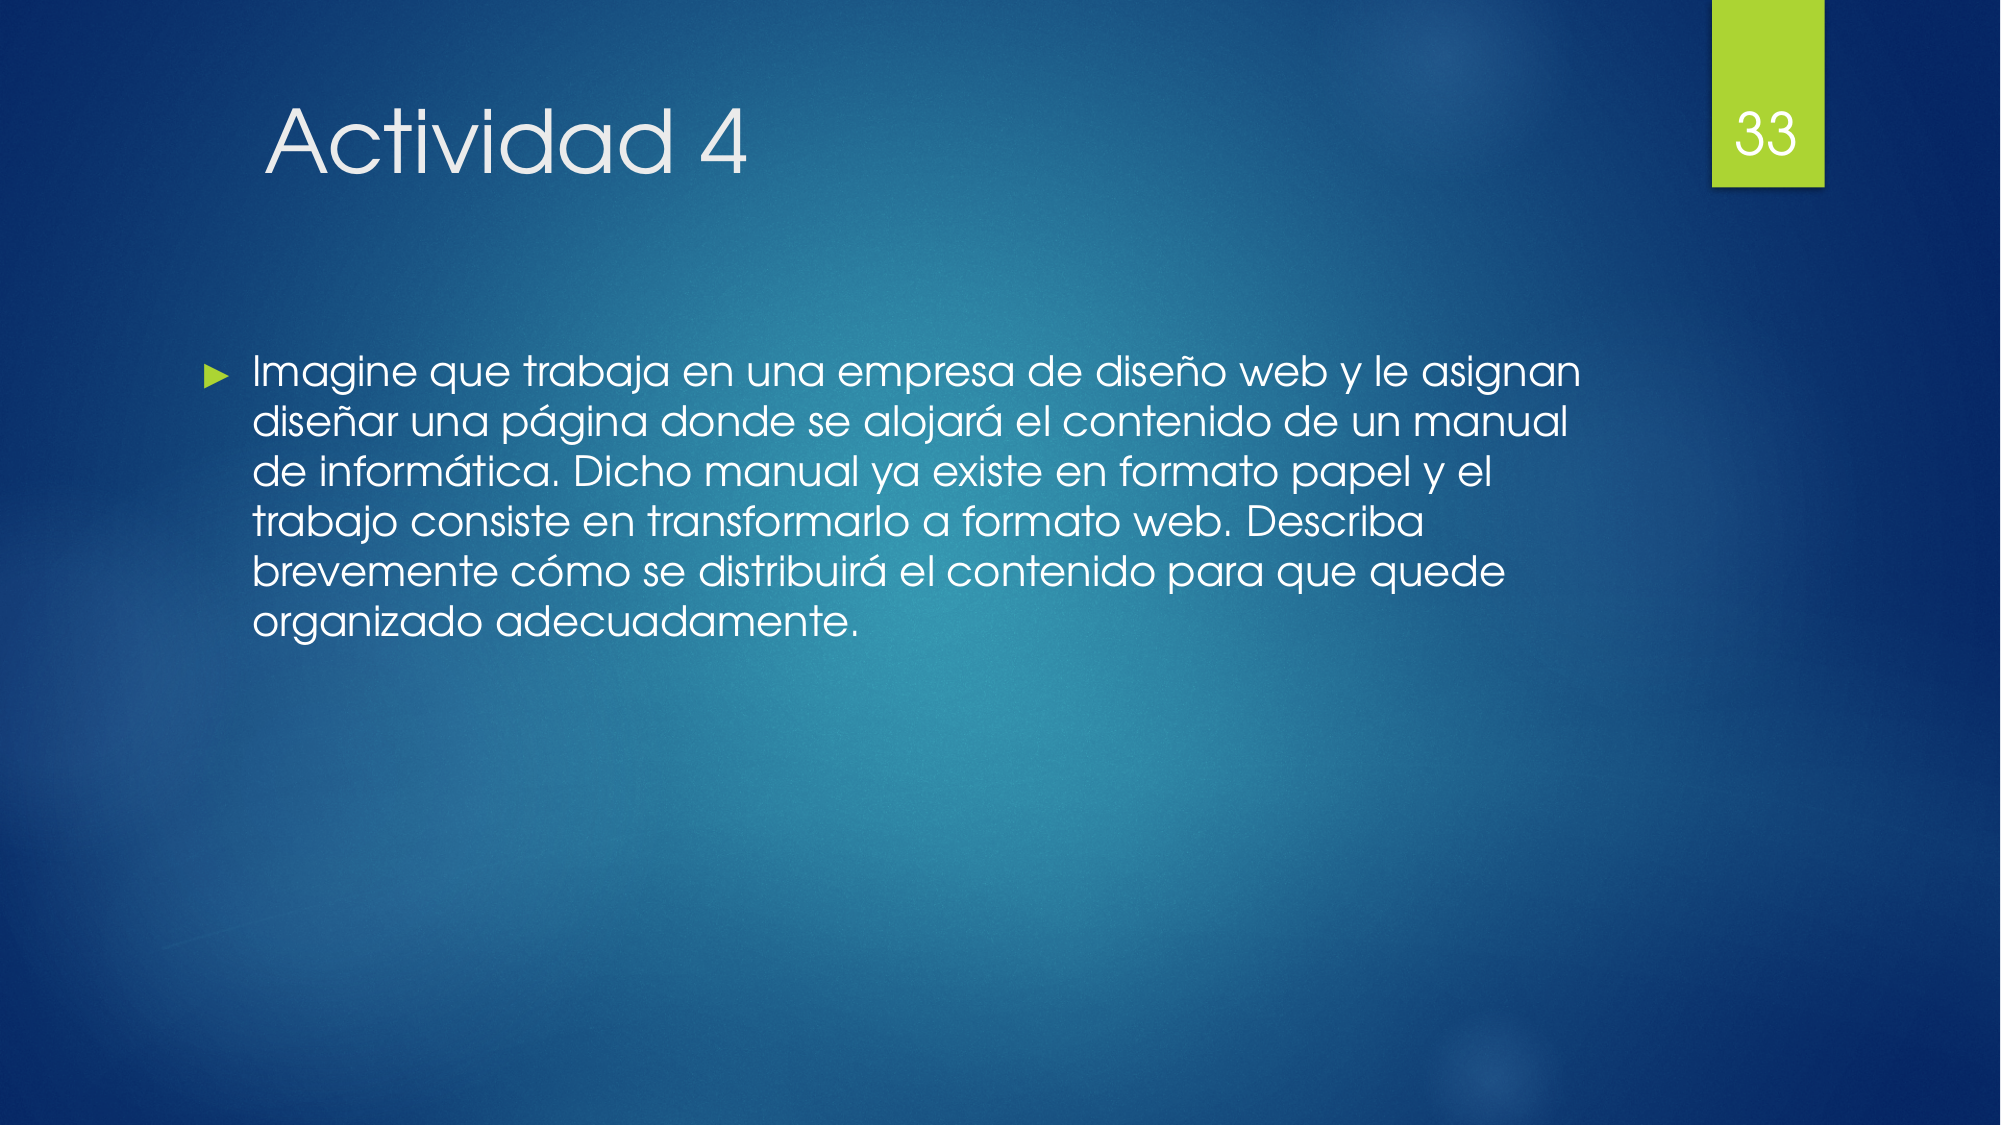

33
# Actividad 4
Imagine que trabaja en una empresa de diseño web y le asignan diseñar una página donde se alojará el contenido de un manual de informática. Dicho manual ya existe en formato papel y el trabajo consiste en transformarlo a formato web. Describa brevemente cómo se distribuirá el contenido para que quede organizado adecuadamente.